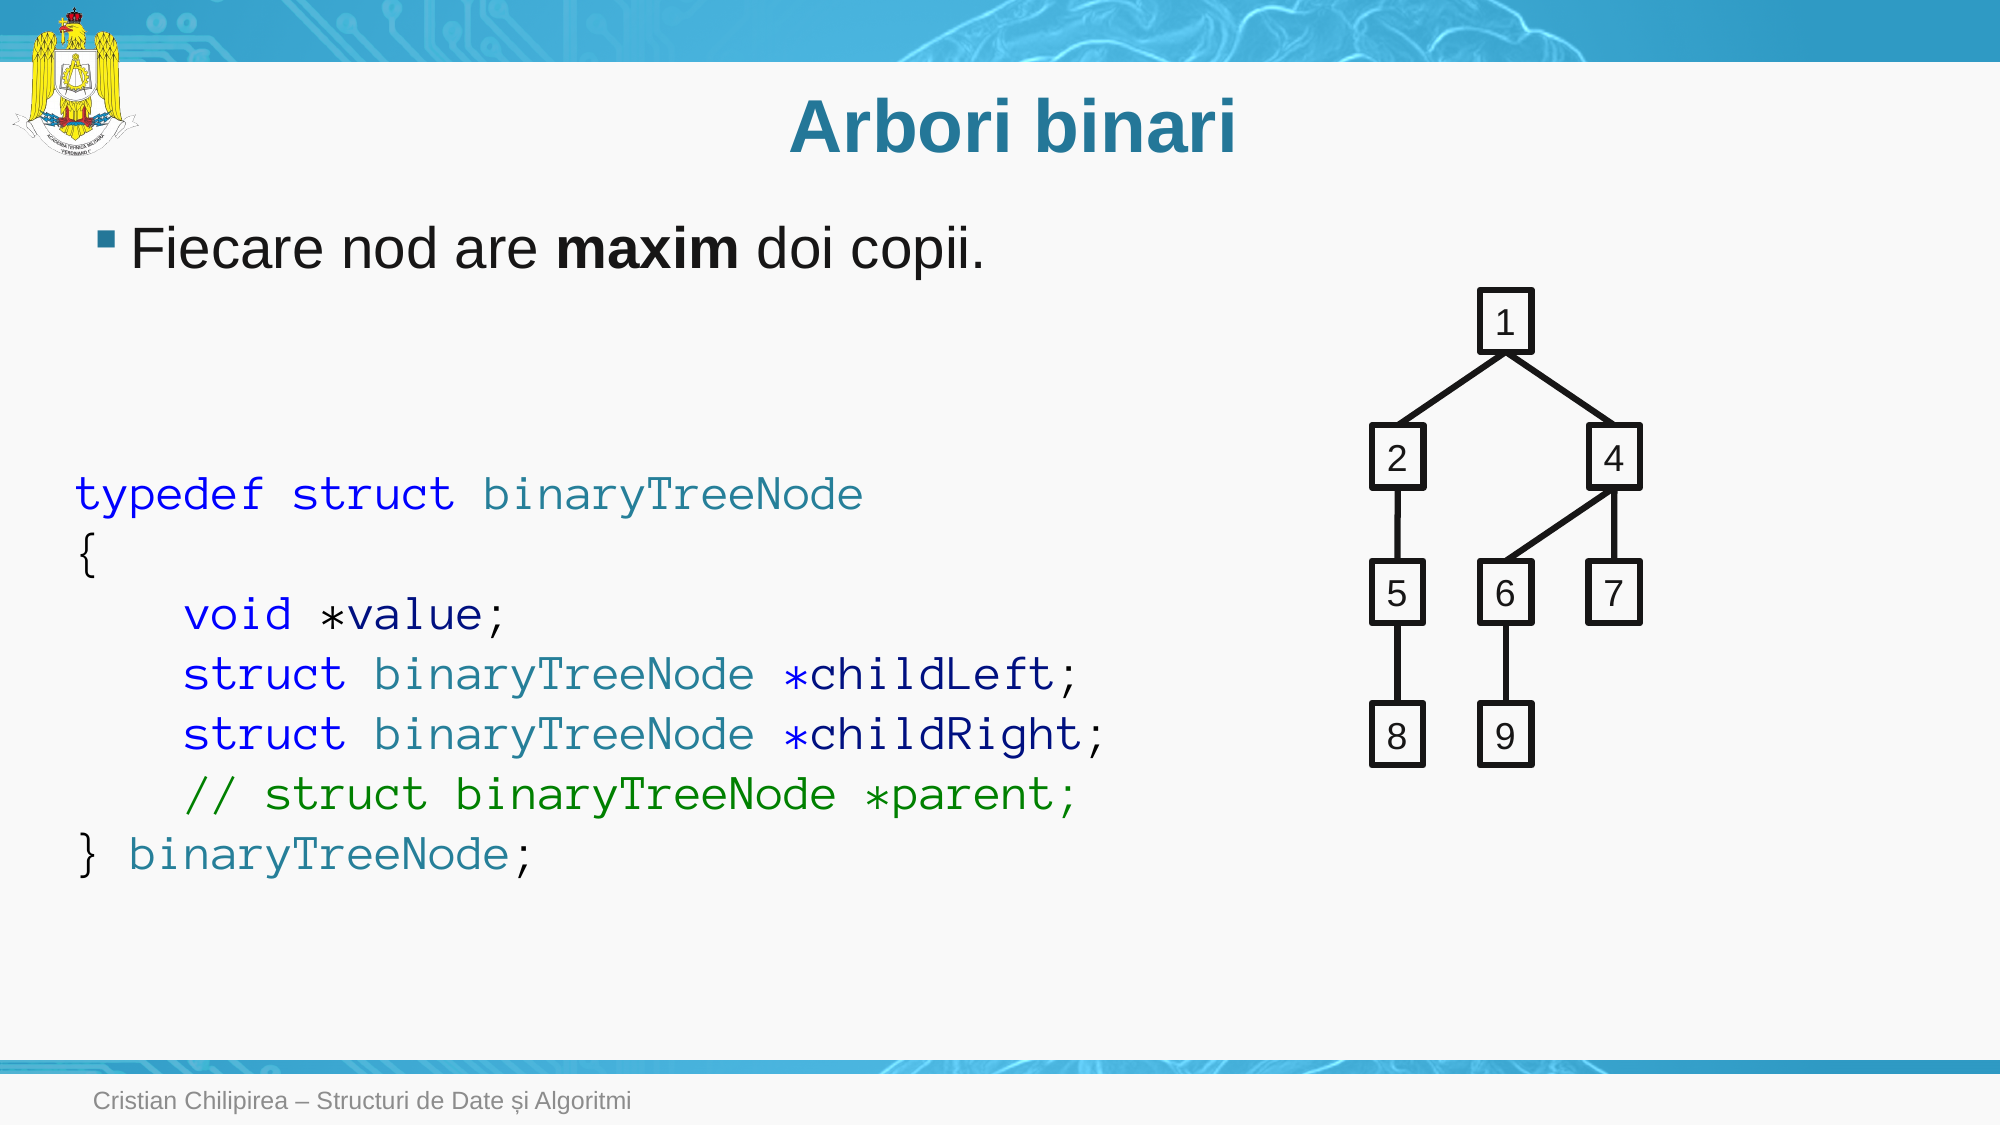

# Arbori binari
Fiecare nod are maxim doi copii.
1
2
4
typedef struct binaryTreeNode
{
    void *value;
    struct binaryTreeNode *childLeft;
    struct binaryTreeNode *childRight;
    // struct binaryTreeNode *parent;
} binaryTreeNode;
5
6
7
8
9
Cristian Chilipirea – Structuri de Date și Algoritmi